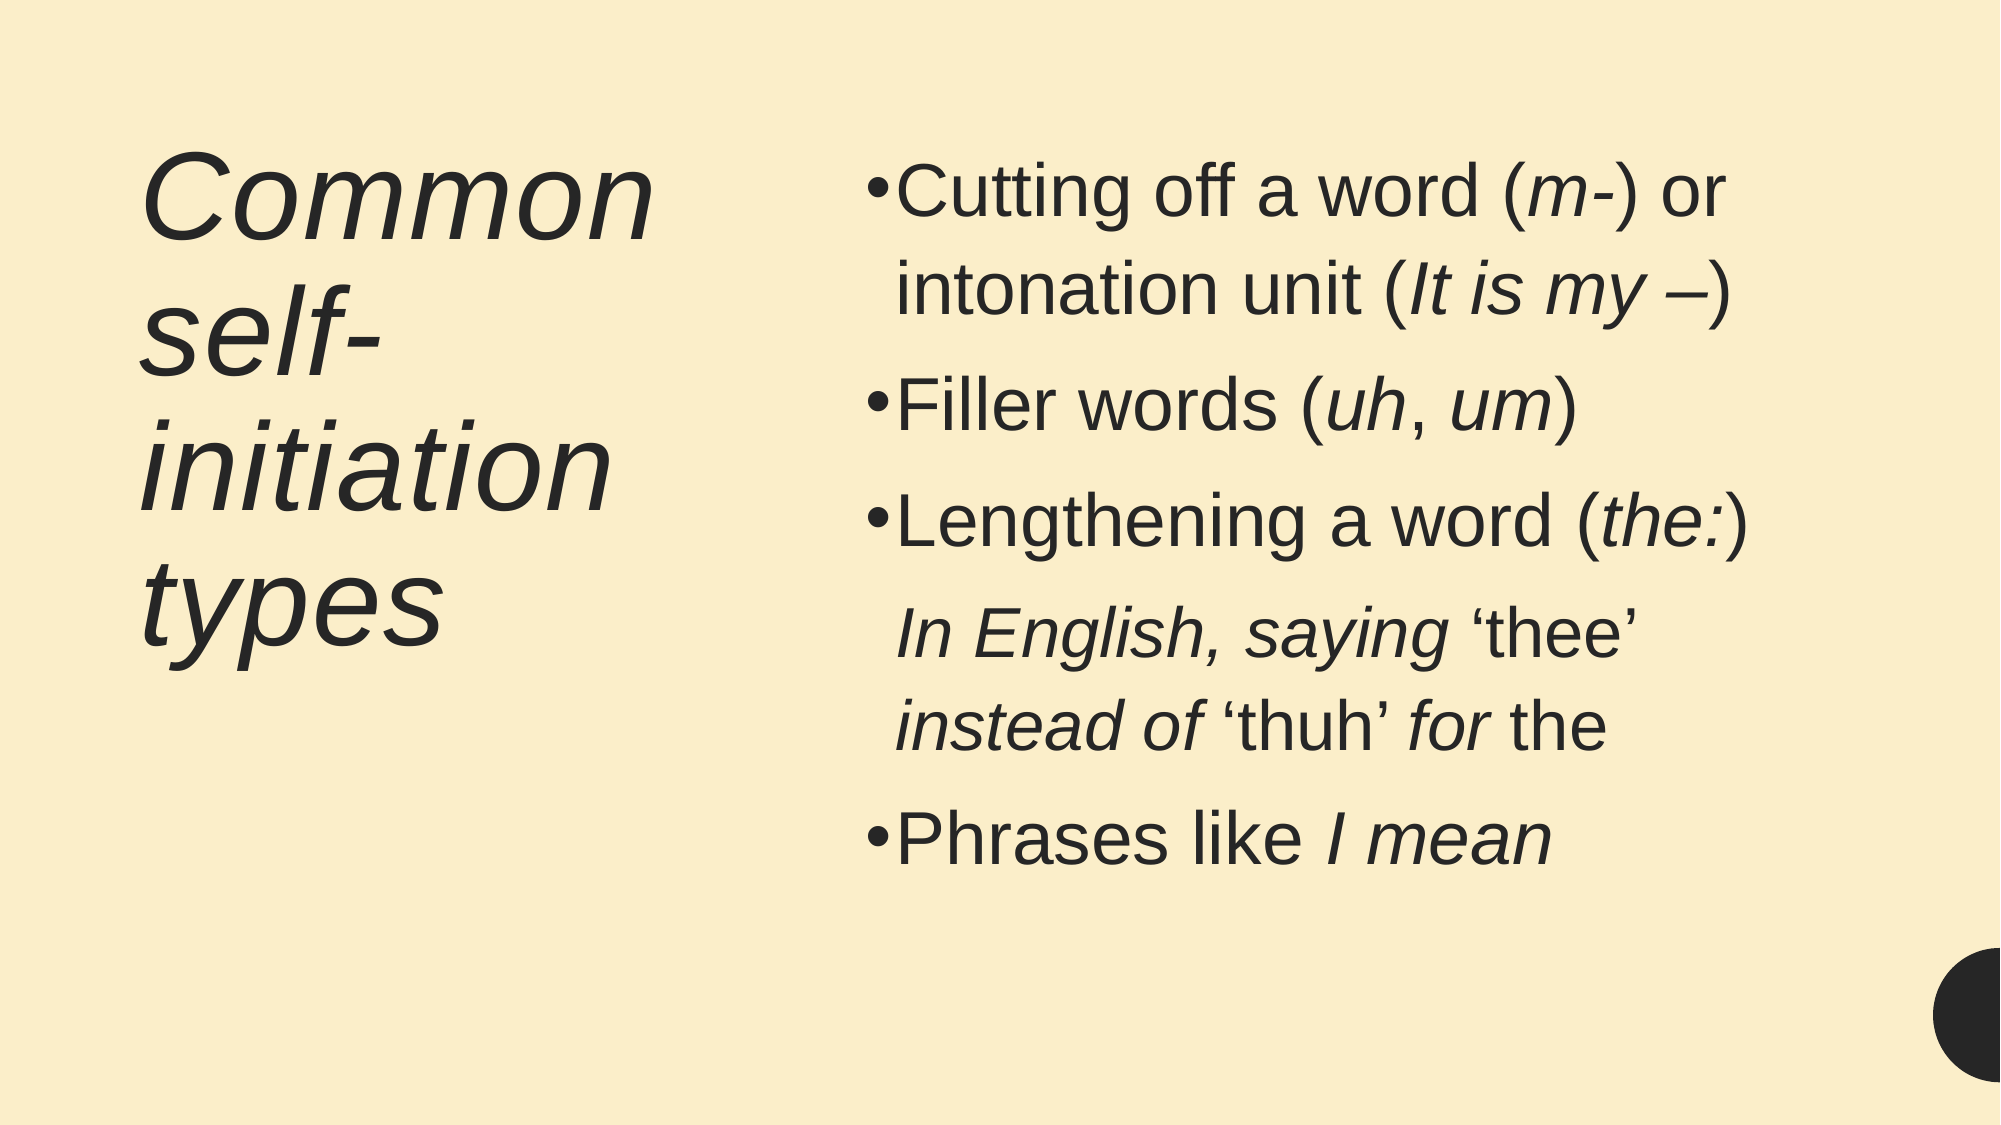

# Common self-initiation types
Cutting off a word (m-) or intonation unit (It is my –)
Filler words (uh, um)
Lengthening a word (the:)
In English, saying ‘thee’ instead of ‘thuh’ for the
Phrases like I mean